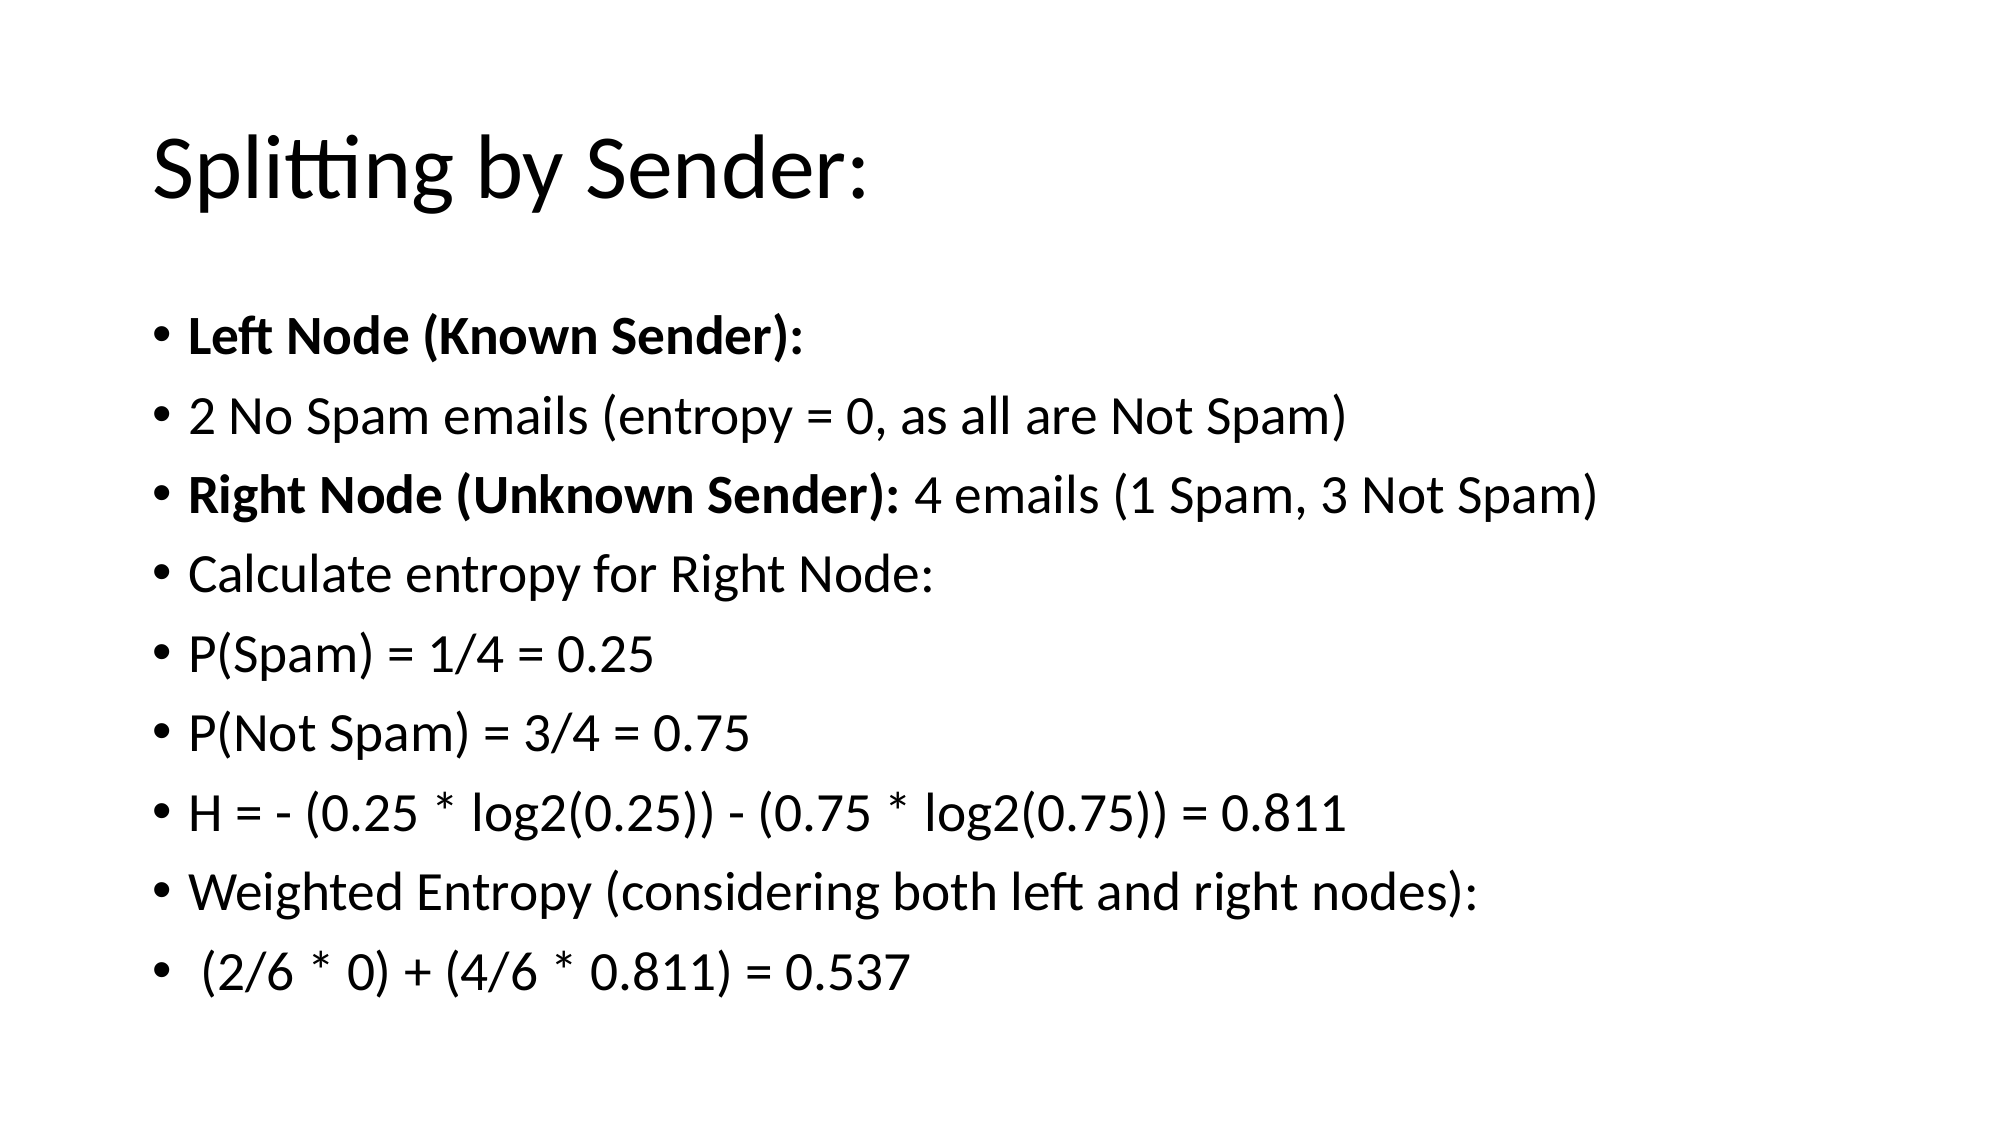

# Splitting by Sender:
Left Node (Known Sender):
2 No Spam emails (entropy = 0, as all are Not Spam)
Right Node (Unknown Sender): 4 emails (1 Spam, 3 Not Spam)
Calculate entropy for Right Node:
P(Spam) = 1/4 = 0.25
P(Not Spam) = 3/4 = 0.75
H = - (0.25 * log2(0.25)) - (0.75 * log2(0.75)) = 0.811
Weighted Entropy (considering both left and right nodes):
 (2/6 * 0) + (4/6 * 0.811) = 0.537